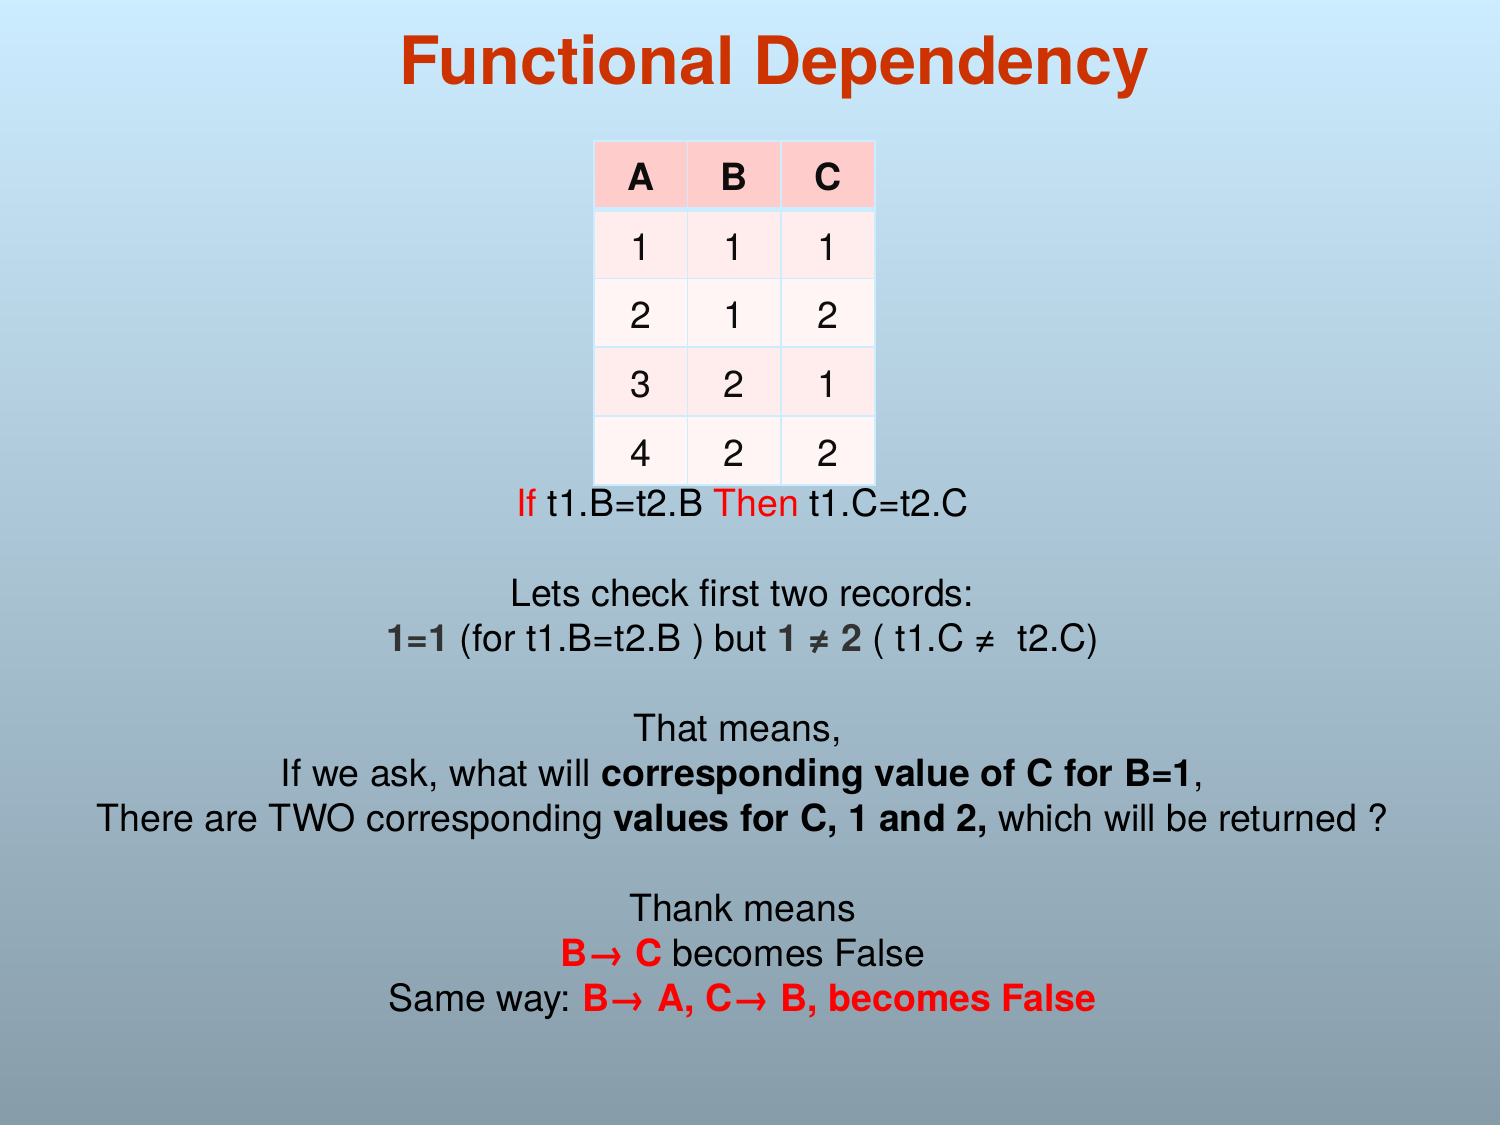

# Functional Dependency
| A | B | C |
| --- | --- | --- |
| 1 | 1 | 1 |
| 2 | 1 | 2 |
| 3 | 2 | 1 |
| 4 | 2 | 2 |
If t1.B=t2.B Then t1.C=t2.C

Lets check first two records:
1=1 (for t1.B=t2.B ) but 1 ≠ 2 ( t1.C ≠  t2.C)

That means,
If we ask, what will corresponding value of C for B=1,
There are TWO corresponding values for C, 1 and 2, which will be returned ?

Thank means
B→ C becomes False
Same way: B→ A, C→ B, becomes False